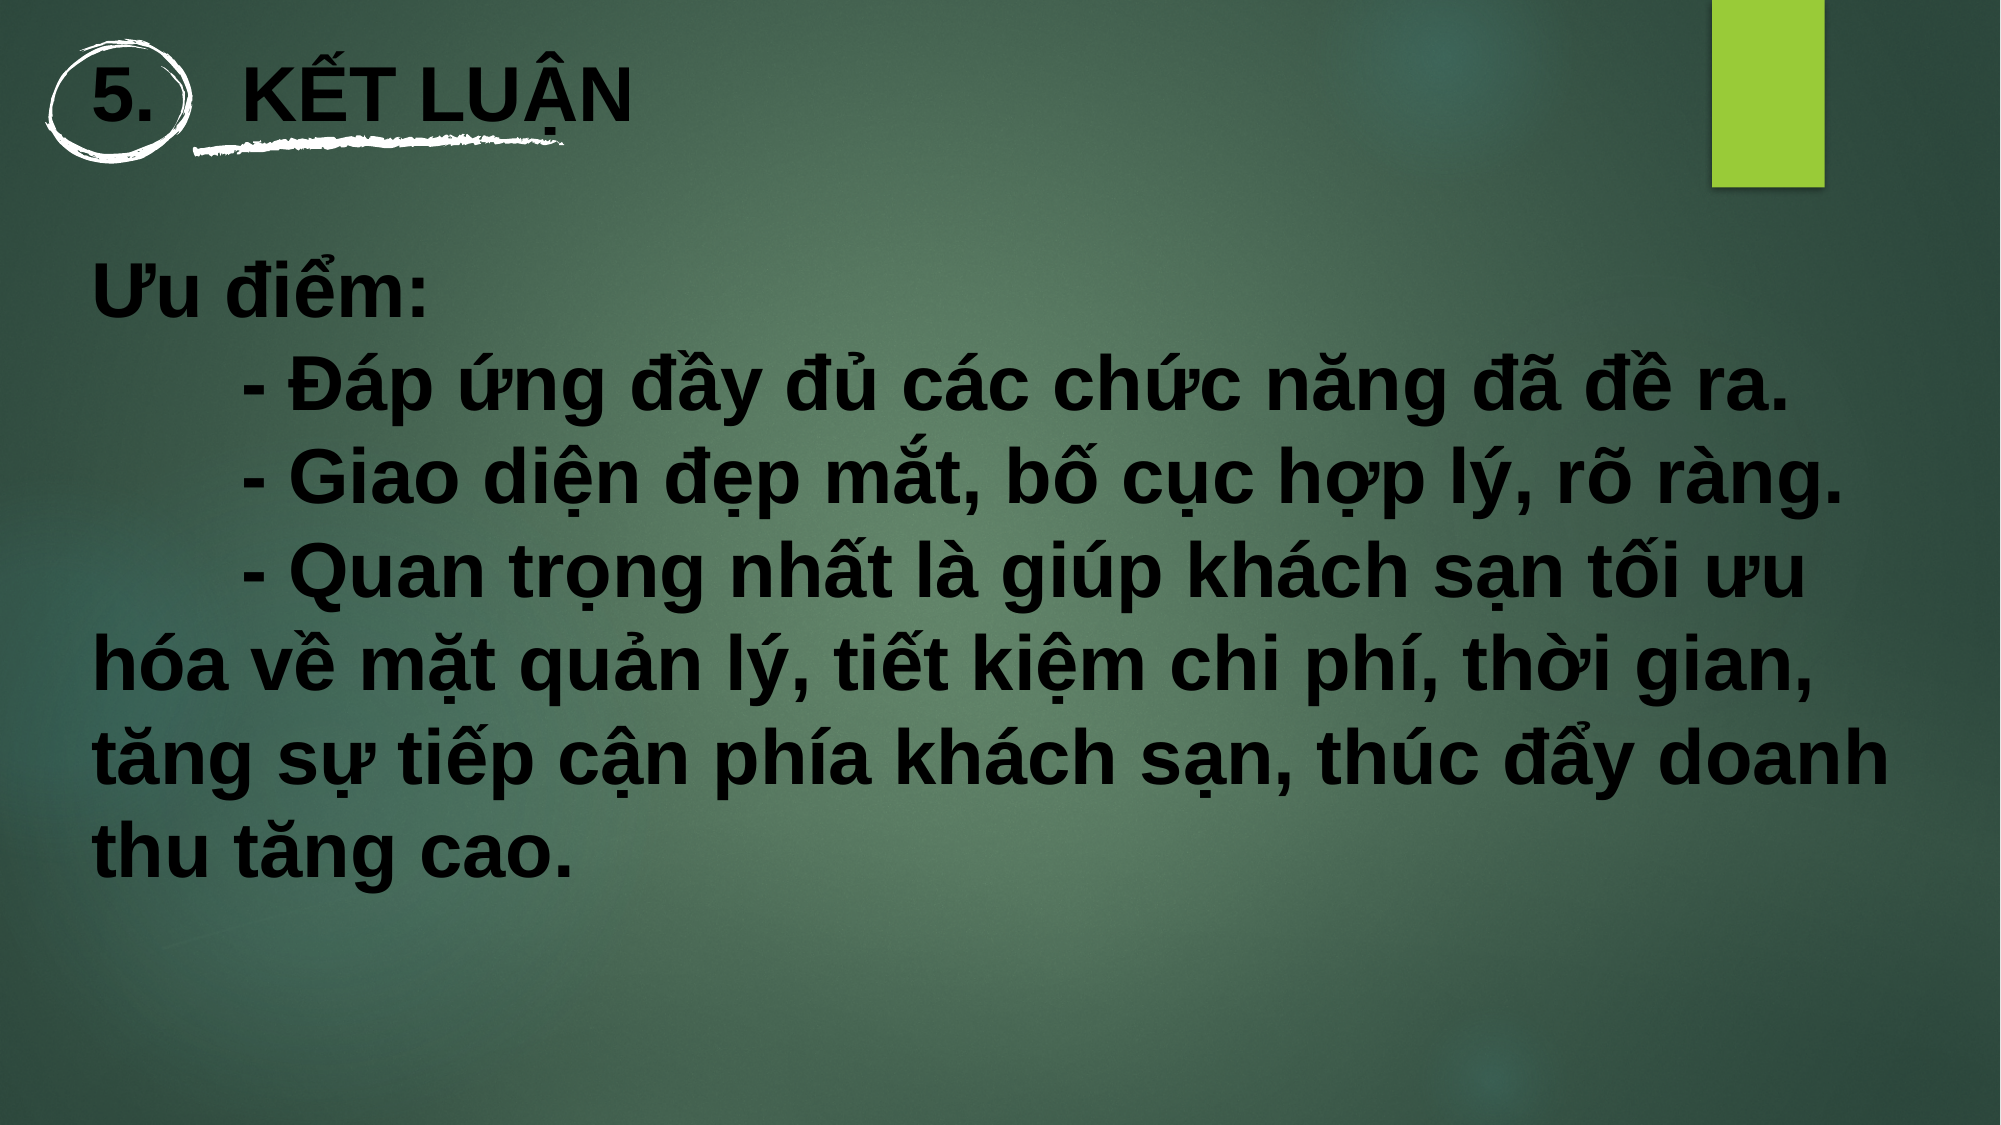

5.    KẾT LUẬN

Ưu điểm:
	- Đáp ứng đầy đủ các chức năng đã đề ra.
	- Giao diện đẹp mắt, bố cục hợp lý, rõ ràng.
	- Quan trọng nhất là giúp khách sạn tối ưu hóa về mặt quản lý, tiết kiệm chi phí, thời gian, tăng sự tiếp cận phía khách sạn, thúc đẩy doanh thu tăng cao.